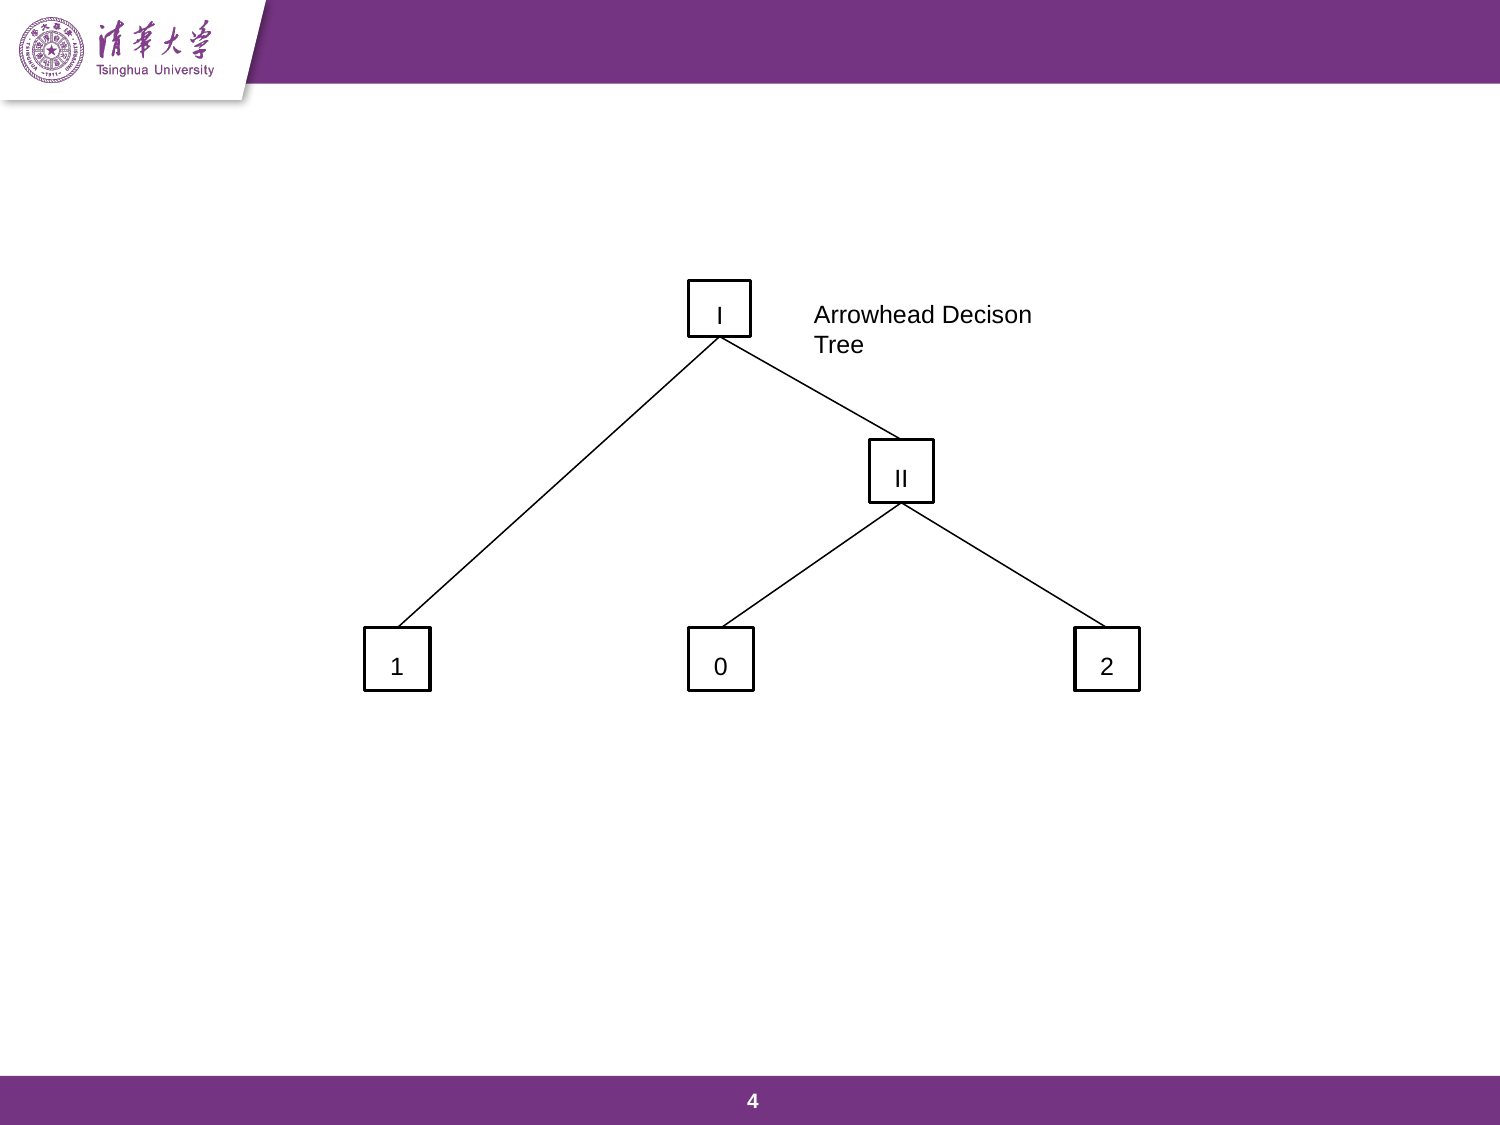

I
Arrowhead Decison Tree
II
1
0
2